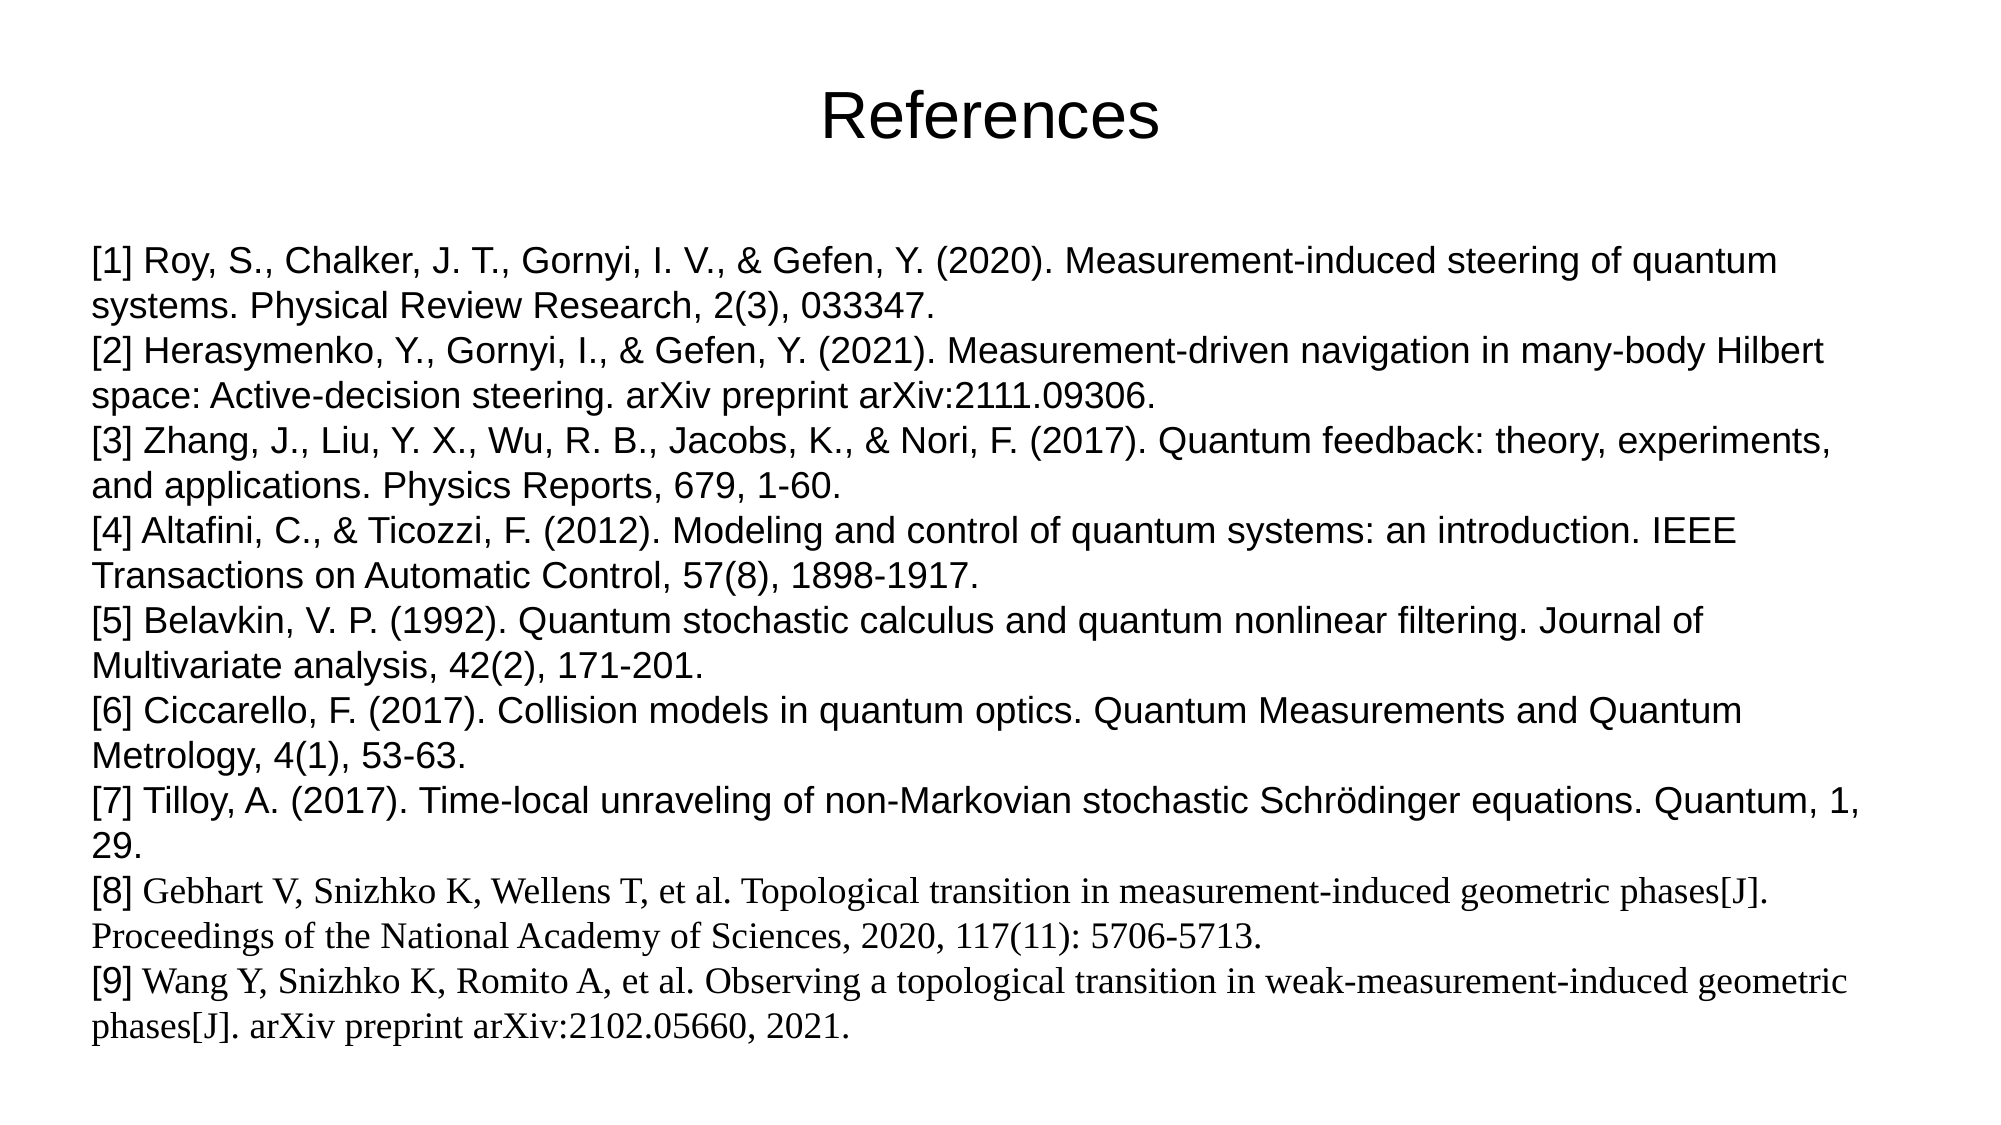

References
[1] Roy, S., Chalker, J. T., Gornyi, I. V., & Gefen, Y. (2020). Measurement-induced steering of quantum systems. Physical Review Research, 2(3), 033347.
[2] Herasymenko, Y., Gornyi, I., & Gefen, Y. (2021). Measurement-driven navigation in many-body Hilbert space: Active-decision steering. arXiv preprint arXiv:2111.09306.
[3] Zhang, J., Liu, Y. X., Wu, R. B., Jacobs, K., & Nori, F. (2017). Quantum feedback: theory, experiments, and applications. Physics Reports, 679, 1-60.
[4] Altafini, C., & Ticozzi, F. (2012). Modeling and control of quantum systems: an introduction. IEEE Transactions on Automatic Control, 57(8), 1898-1917.
[5] Belavkin, V. P. (1992). Quantum stochastic calculus and quantum nonlinear filtering. Journal of Multivariate analysis, 42(2), 171-201.
[6] Ciccarello, F. (2017). Collision models in quantum optics. Quantum Measurements and Quantum Metrology, 4(1), 53-63.
[7] Tilloy, A. (2017). Time-local unraveling of non-Markovian stochastic Schrödinger equations. Quantum, 1, 29.
[8] Gebhart V, Snizhko K, Wellens T, et al. Topological transition in measurement-induced geometric phases[J]. Proceedings of the National Academy of Sciences, 2020, 117(11): 5706-5713.
[9] Wang Y, Snizhko K, Romito A, et al. Observing a topological transition in weak-measurement-induced geometric phases[J]. arXiv preprint arXiv:2102.05660, 2021.